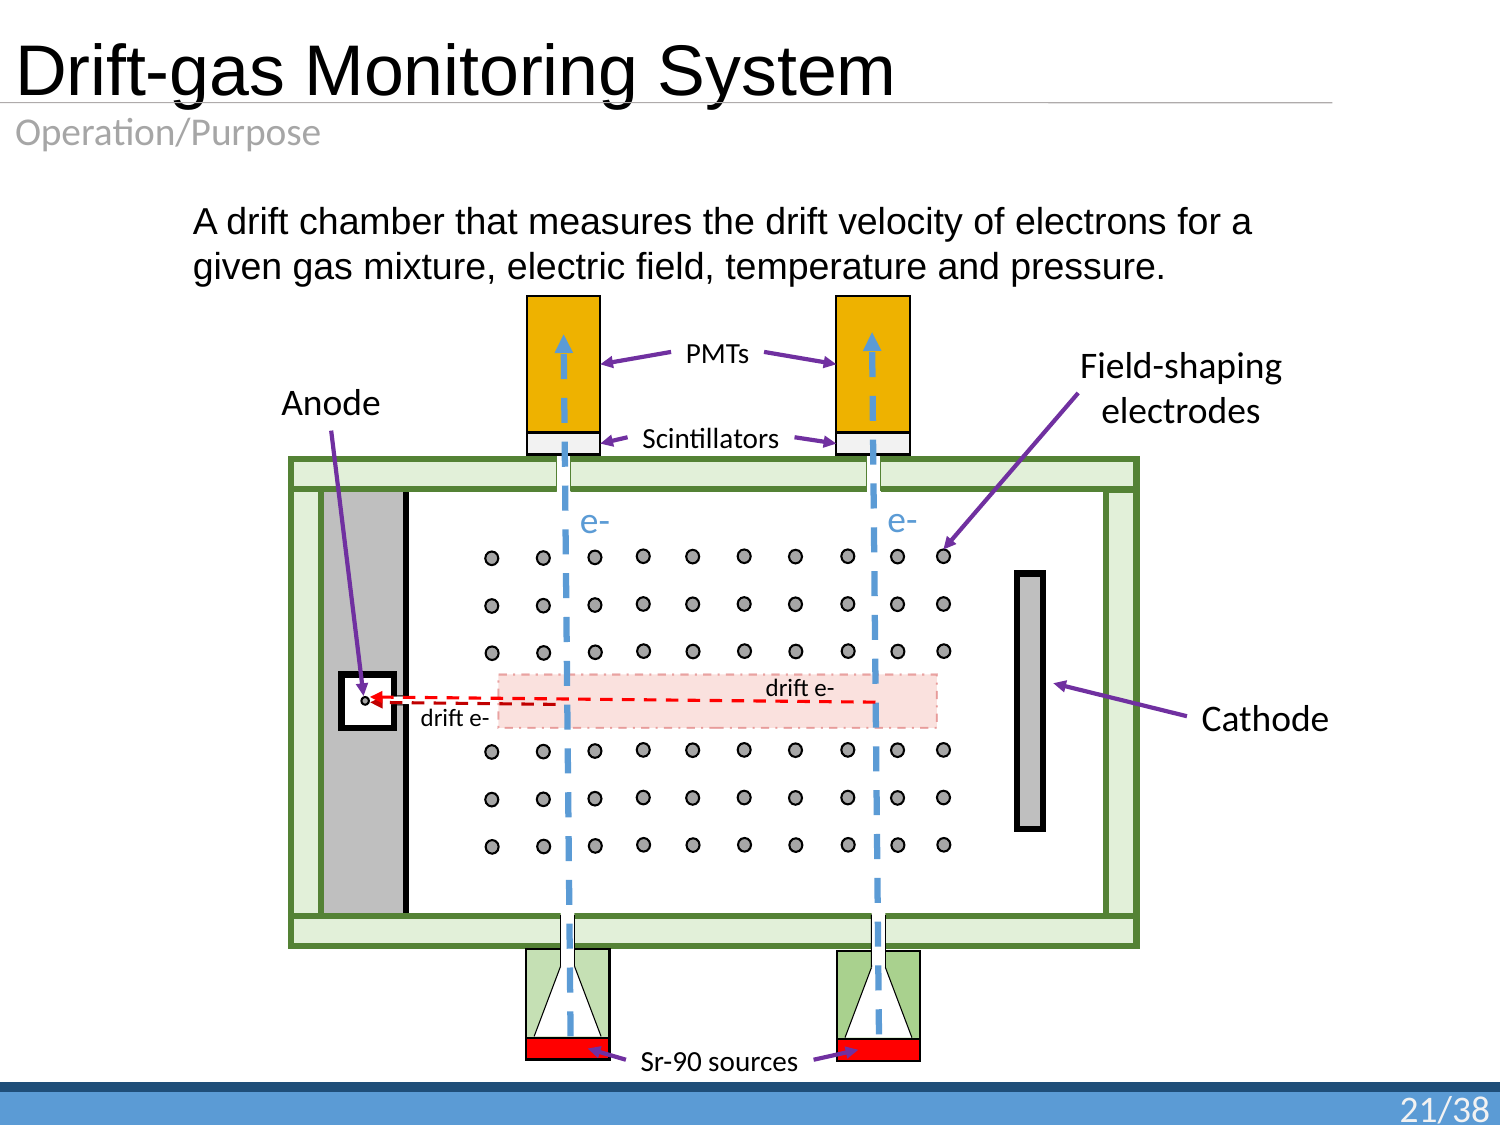

# Drift-gas Monitoring System Operation/Purpose
A drift chamber that measures the drift velocity of electrons for a given gas mixture, electric field, temperature and pressure.

PMTs
Field-shaping
electrodes
Anode
Scintillators

e-
e-

drift e-

Cathode

drift e-

Sr-90 sources

21/38